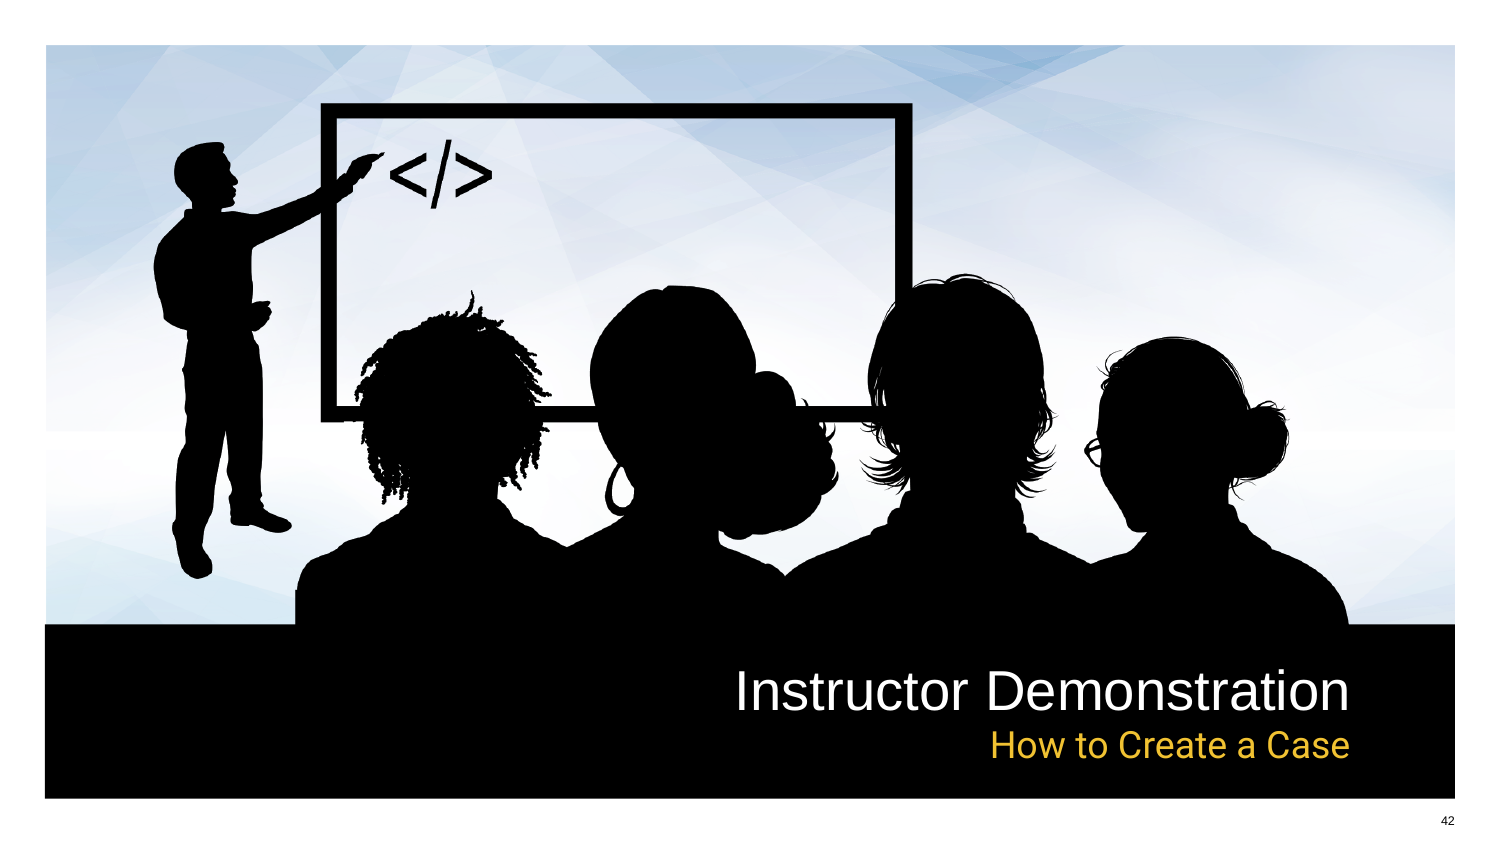

# How to Create a Case

42